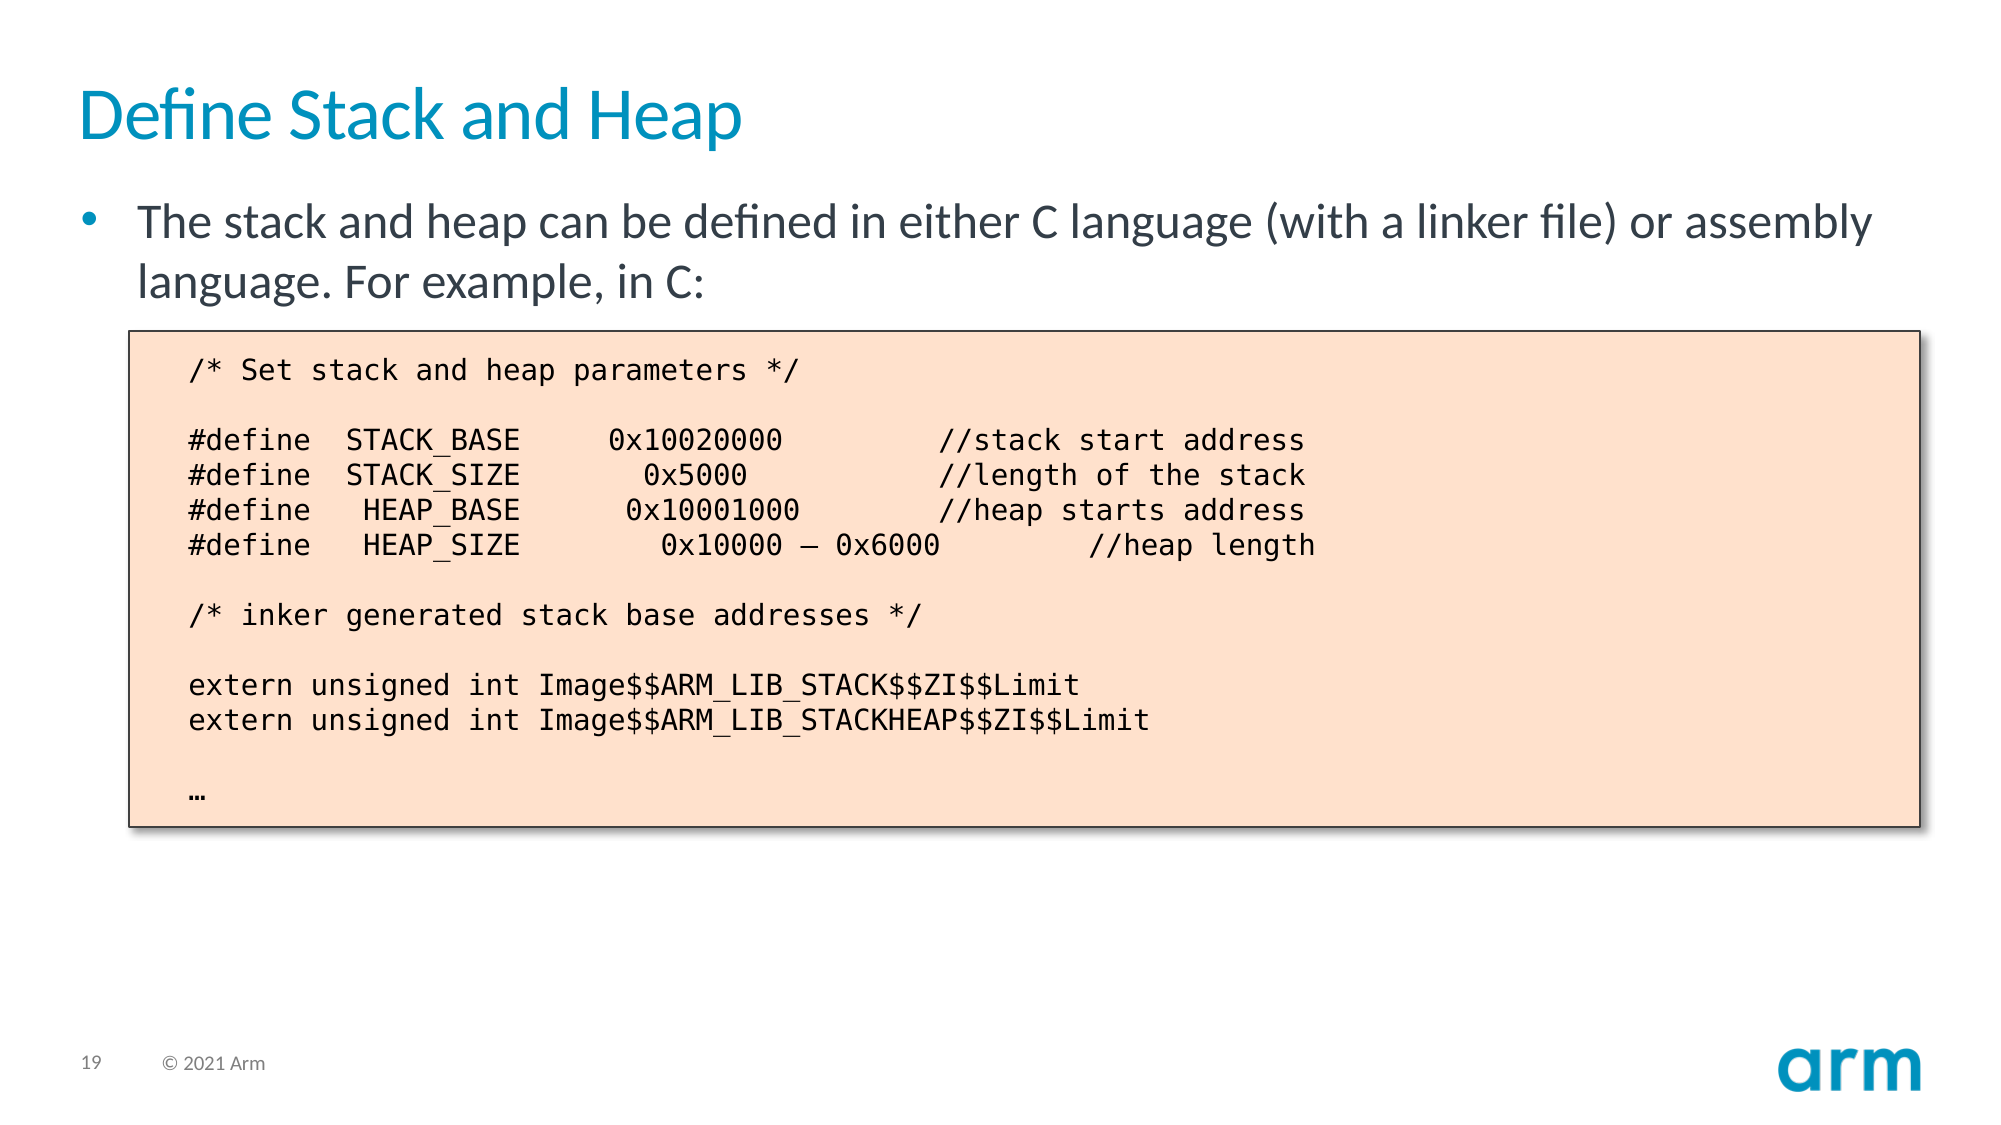

# Define Stack and Heap
The stack and heap can be defined in either C language (with a linker file) or assembly language. For example, in C:
/* Set stack and heap parameters */

#define  STACK_BASE     0x10020000		//stack start address
#define  STACK_SIZE       0x5000		//length of the stack
#define   HEAP_BASE      0x10001000	//heap starts address
#define   HEAP_SIZE        0x10000 – 0x6000	//heap length

/* inker generated stack base addresses */

extern unsigned int Image$$ARM_LIB_STACK$$ZI$$Limit
extern unsigned int Image$$ARM_LIB_STACKHEAP$$ZI$$Limit

…